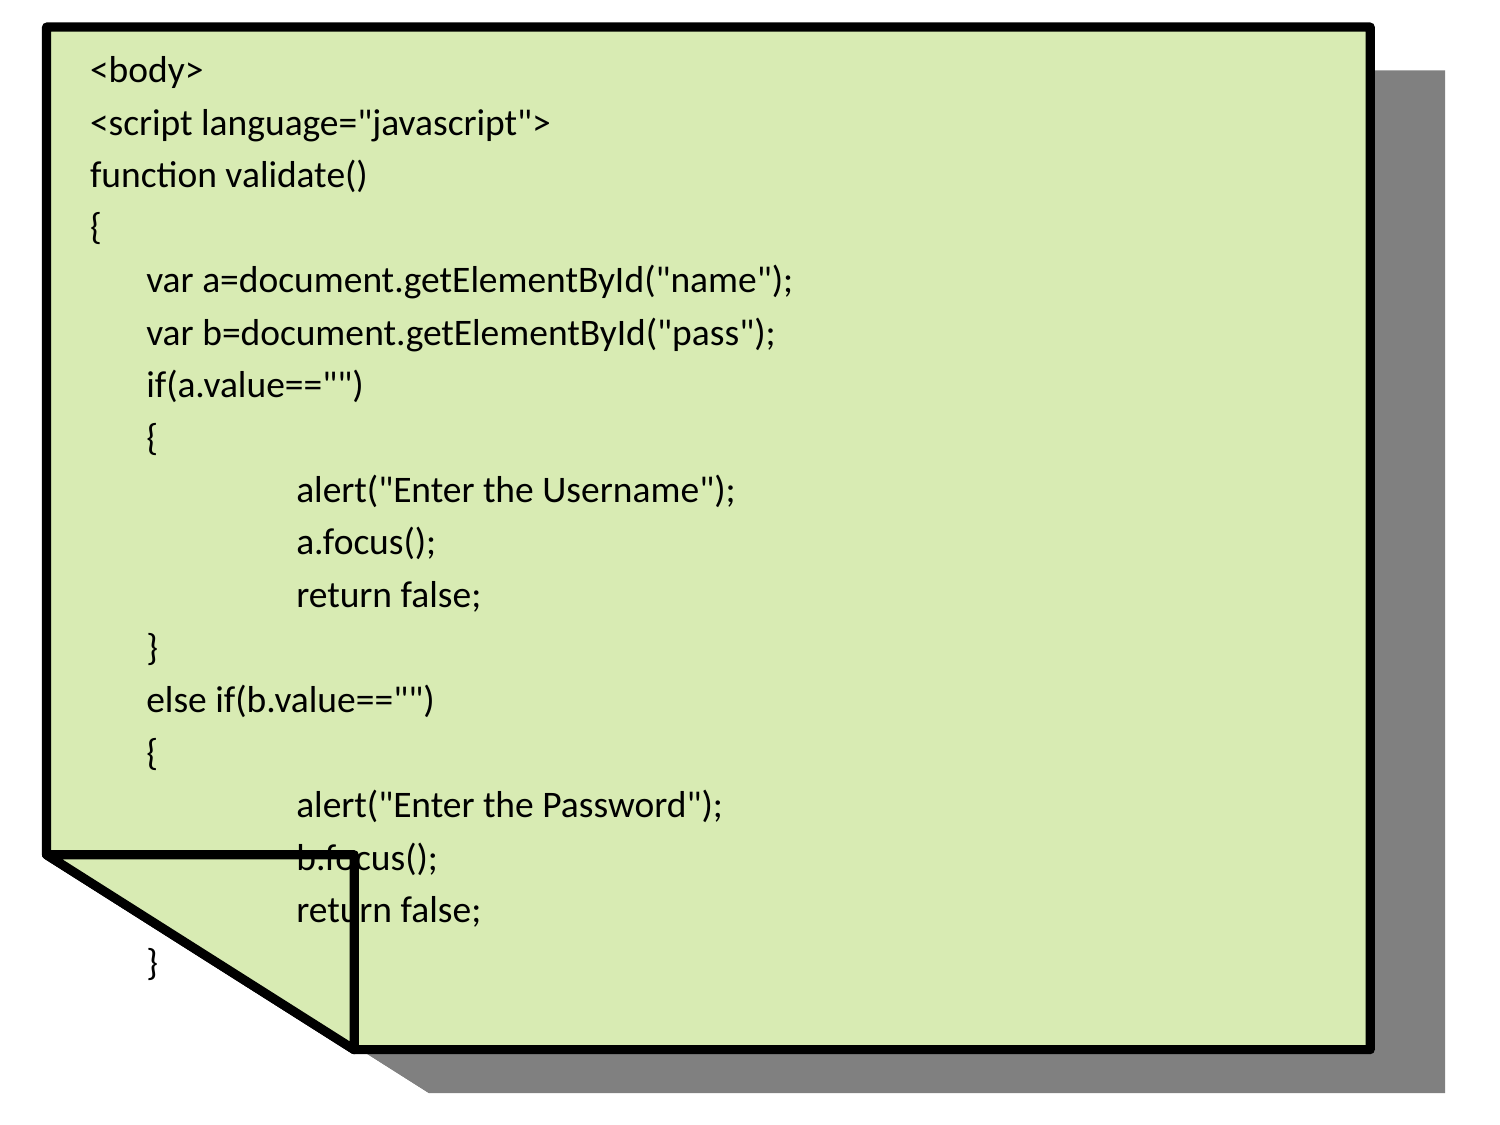

<body>
<script language="javascript">
function validate()
{
	var a=document.getElementById("name");
	var b=document.getElementById("pass");
	if(a.value=="")
	{
		alert("Enter the Username");
		a.focus();
		return false;
	}
	else if(b.value=="")
	{
		alert("Enter the Password");
		b.focus();
		return false;
	}